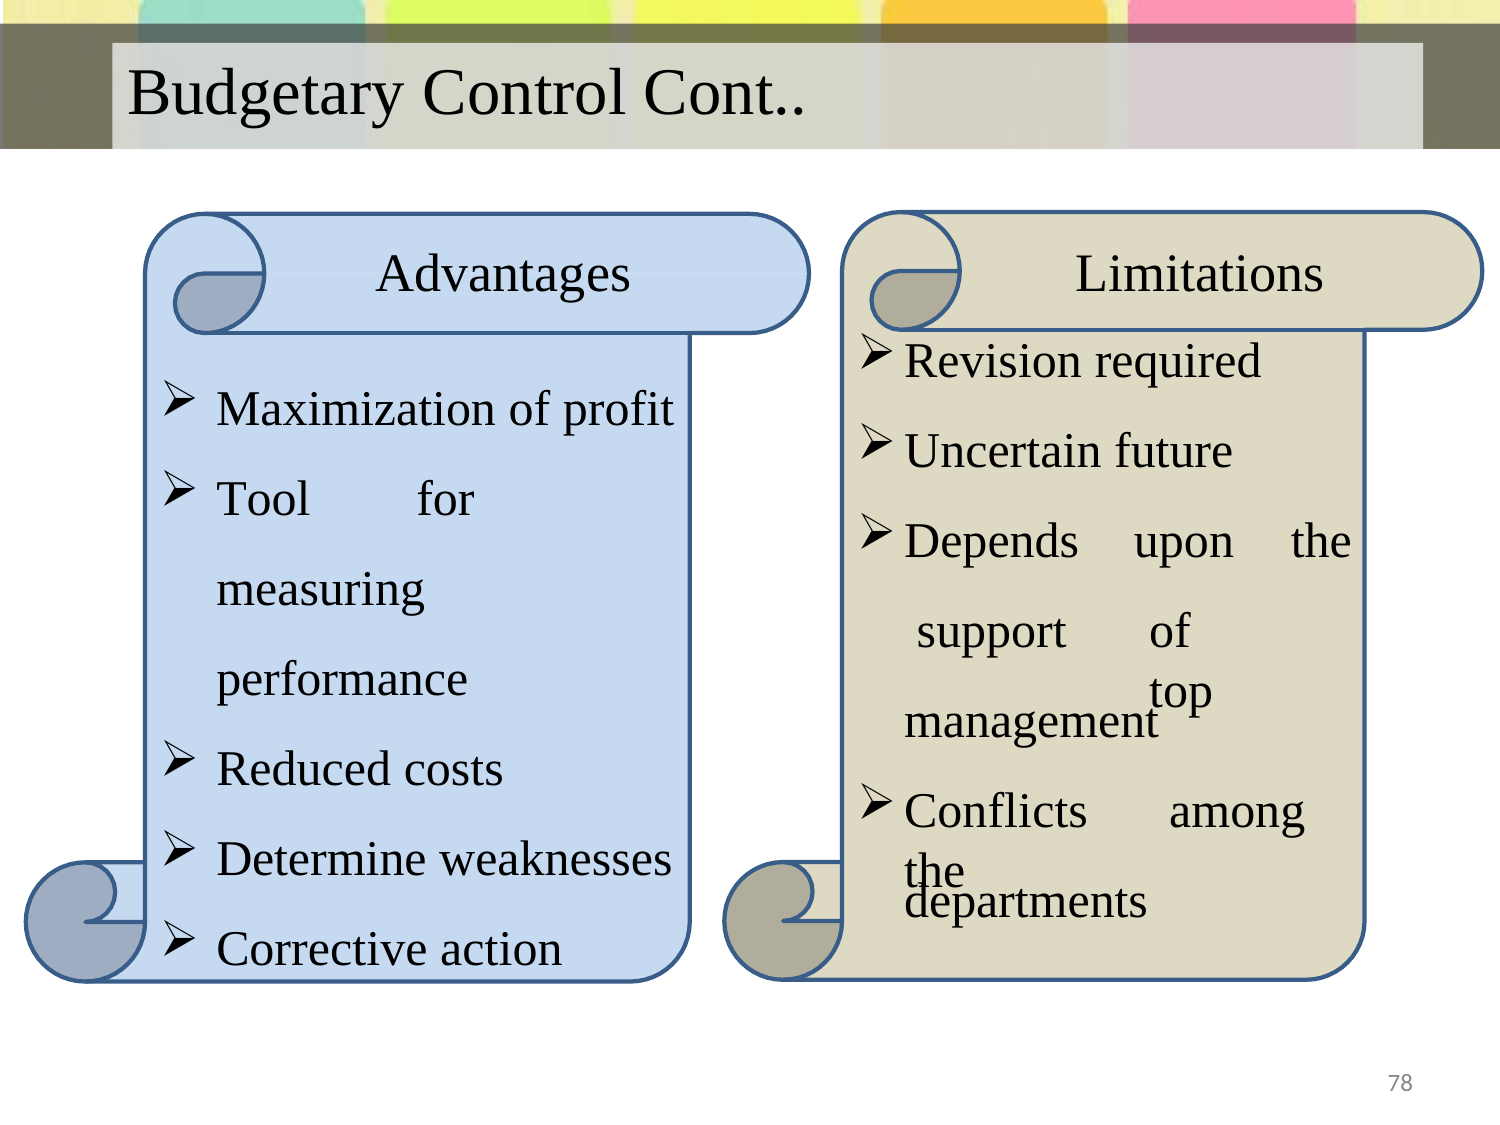

# Budgetary Control Cont..

Advantages	Limitations
Revision required
Uncertain future
Maximization of profit
Tool	for	measuring  performance
Reduced costs
Determine weaknesses
Corrective action
Depends  support
upon	the
of	top
management
Conflicts	among	the
departments
78